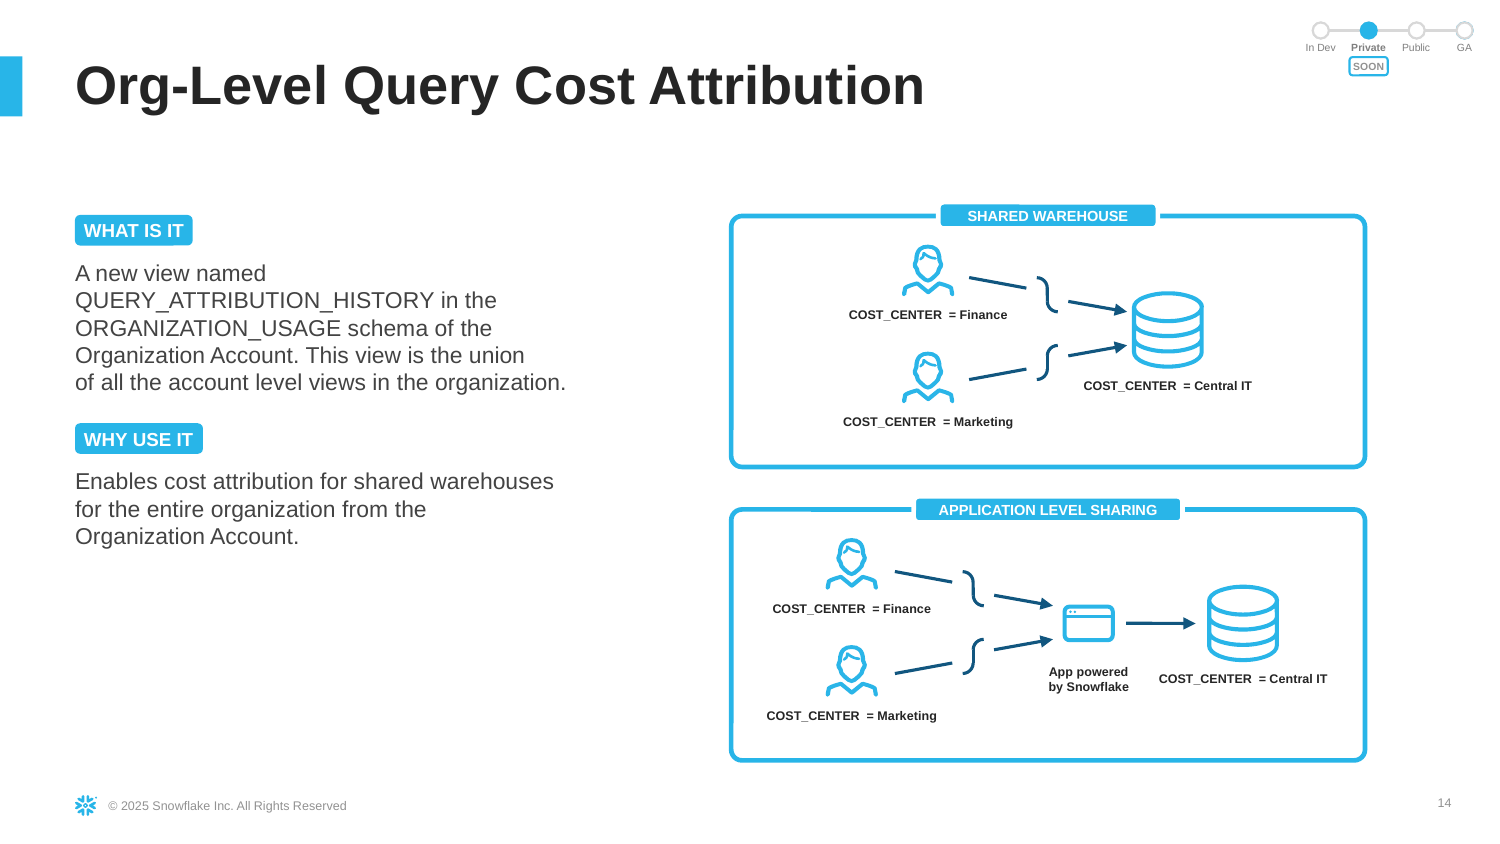

In Dev
Private

Public
GA
# Org-Level Query Cost Attribution
SOON
SHARED WAREHOUSE

COST_CENTER  = Finance

COST_CENTER  = Central IT
COST_CENTER  = Marketing
WHAT IS IT

A new view named QUERY_ATTRIBUTION_HISTORY in the ORGANIZATION_USAGE schema of the Organization Account. This view is the union
of all the account level views in the organization.

COST_CENTER  = Finance

COST_CENTER  = Central IT
COST_CENTER  = Marketing
Shared warehouse
WHY USE IT
Enables cost attribution for shared warehouses for the entire organization from the
Organization Account.
APPLICATION LEVEL SHARING

COST_CENTER  = Finance

App powered by Snowflake
COST_CENTER  = Central IT

COST_CENTER  = Marketing

COST_CENTER  = Finance

COST_CENTER  = Central IT
App powered by Snowflake
COST_CENTER  = Marketing
Application level sharing